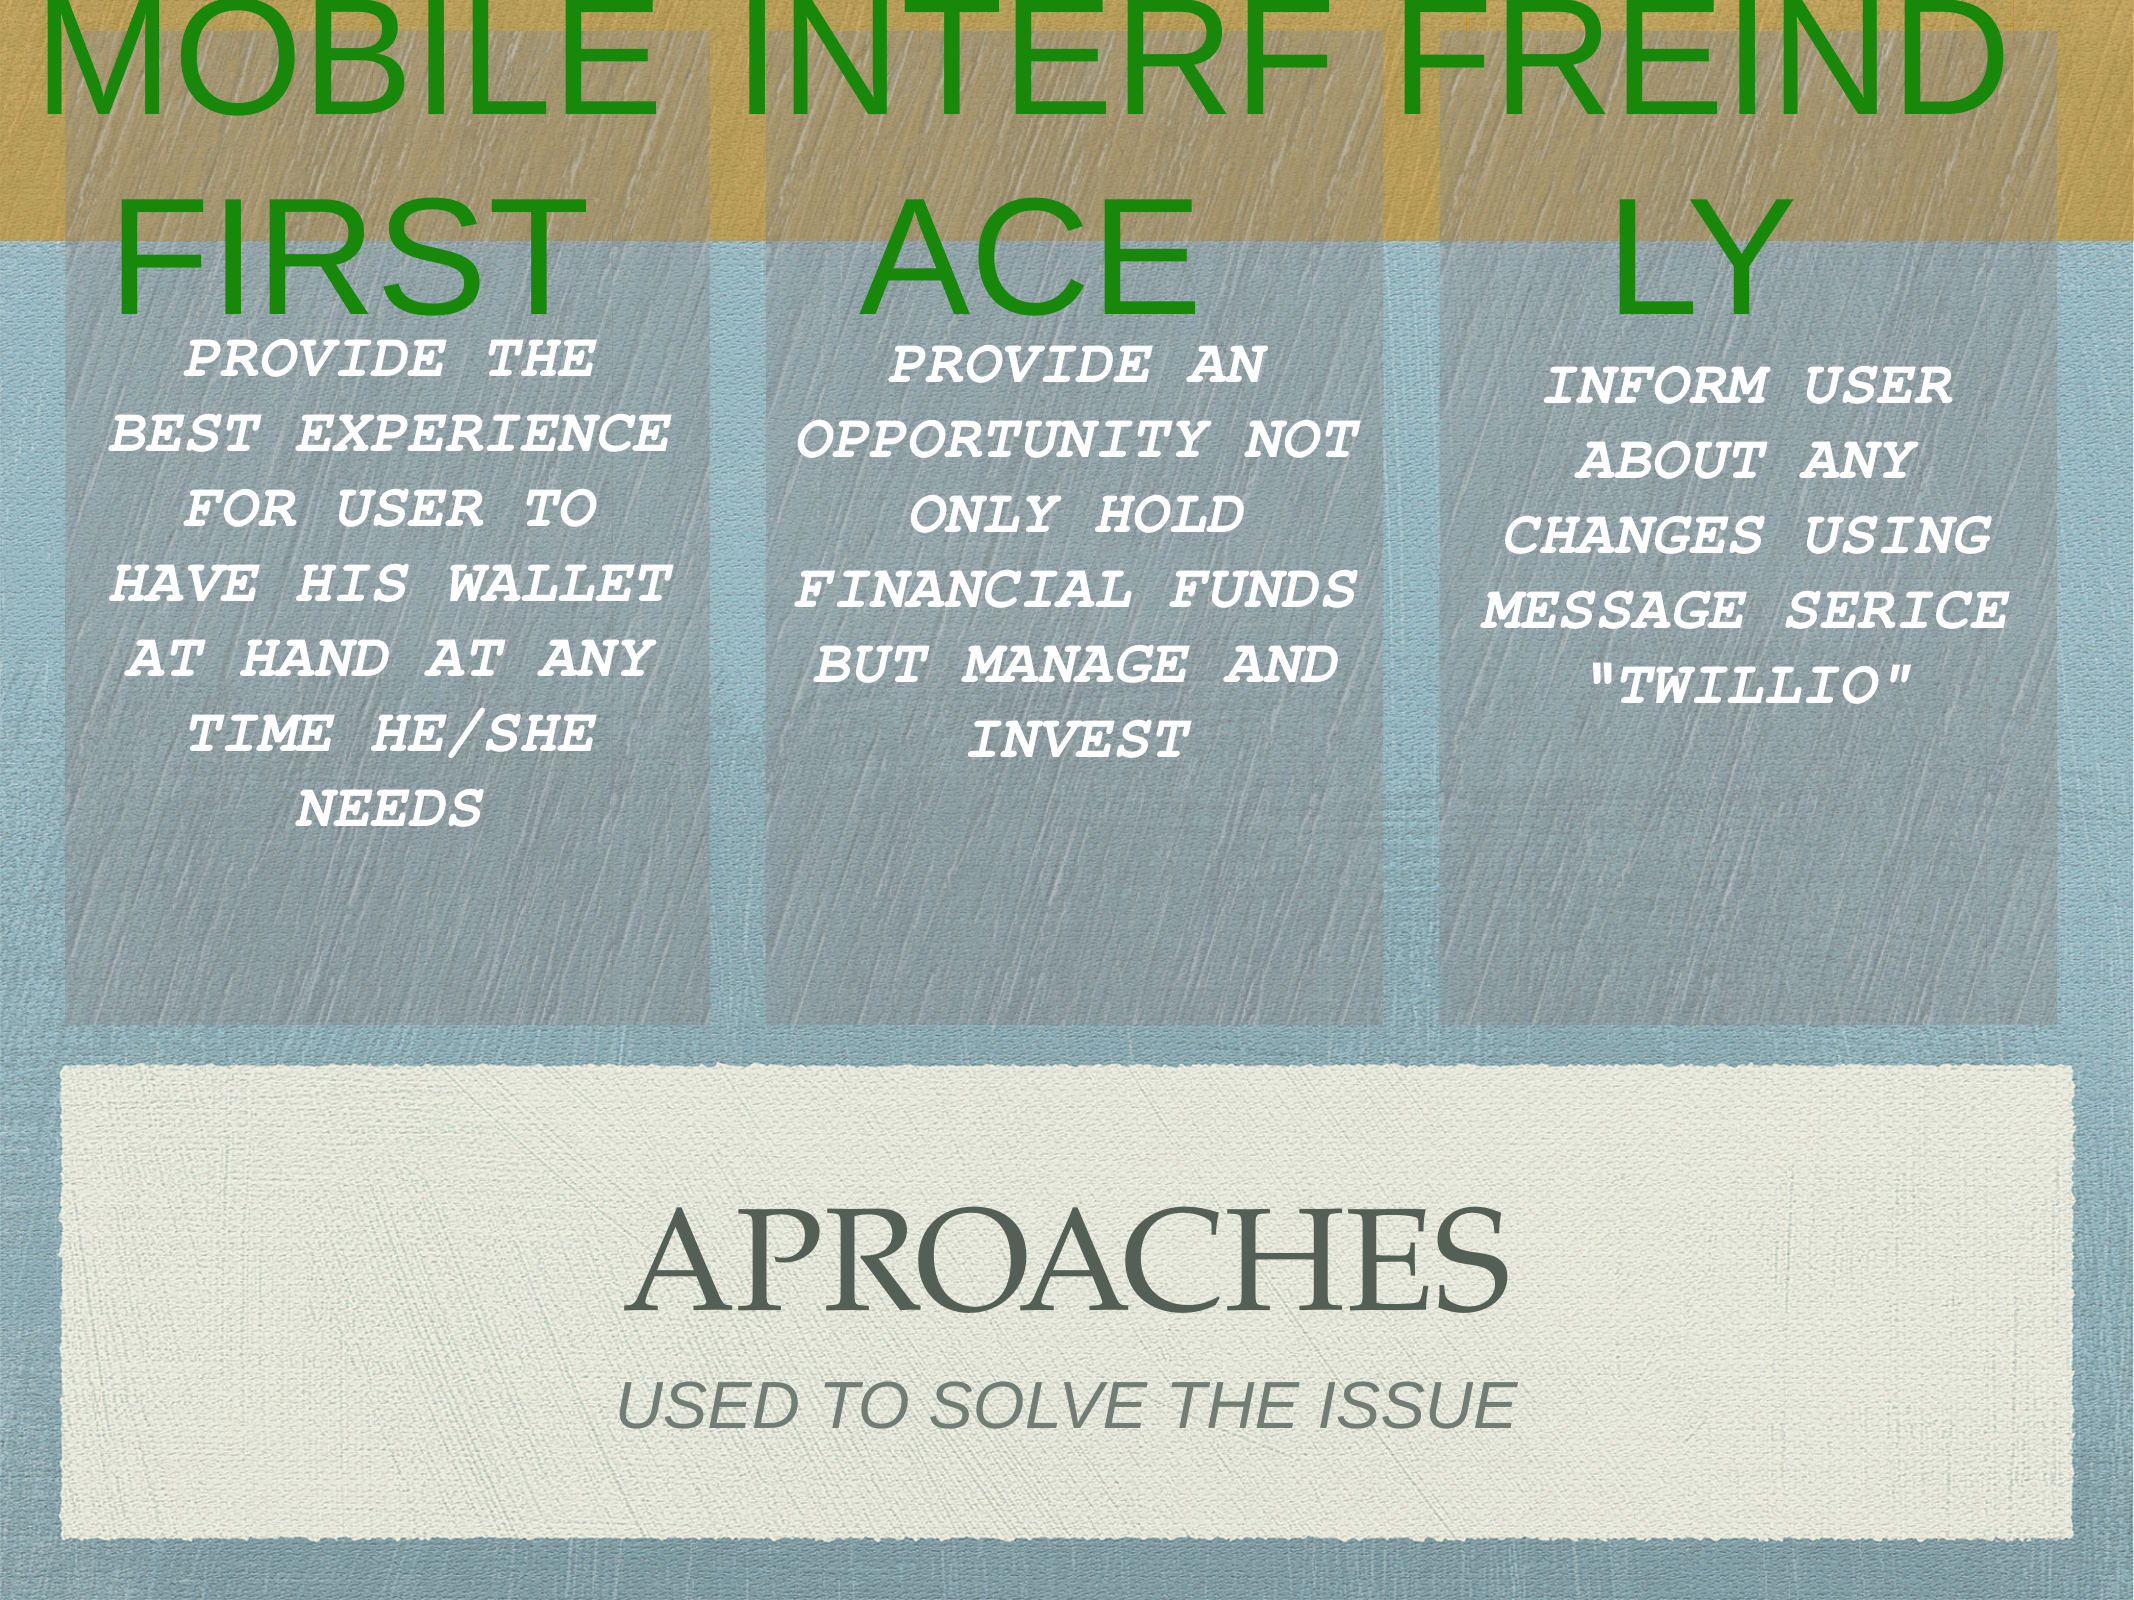

MOBILE FIRST
INTERFACE
FREINDLY
PROVIDE THE BEST EXPERIENCE FOR USER TO HAVE HIS WALLET AT HAND AT ANY TIME HE/SHE NEEDS
PROVIDE AN OPPORTUNITY NOT ONLY HOLD FINANCIAL FUNDS BUT MANAGE AND INVEST
INFORM USER ABOUT ANY CHANGES USING MESSAGE SERICE “TWILLIO"
# APROACHES
USED TO SOLVE THE ISSUE